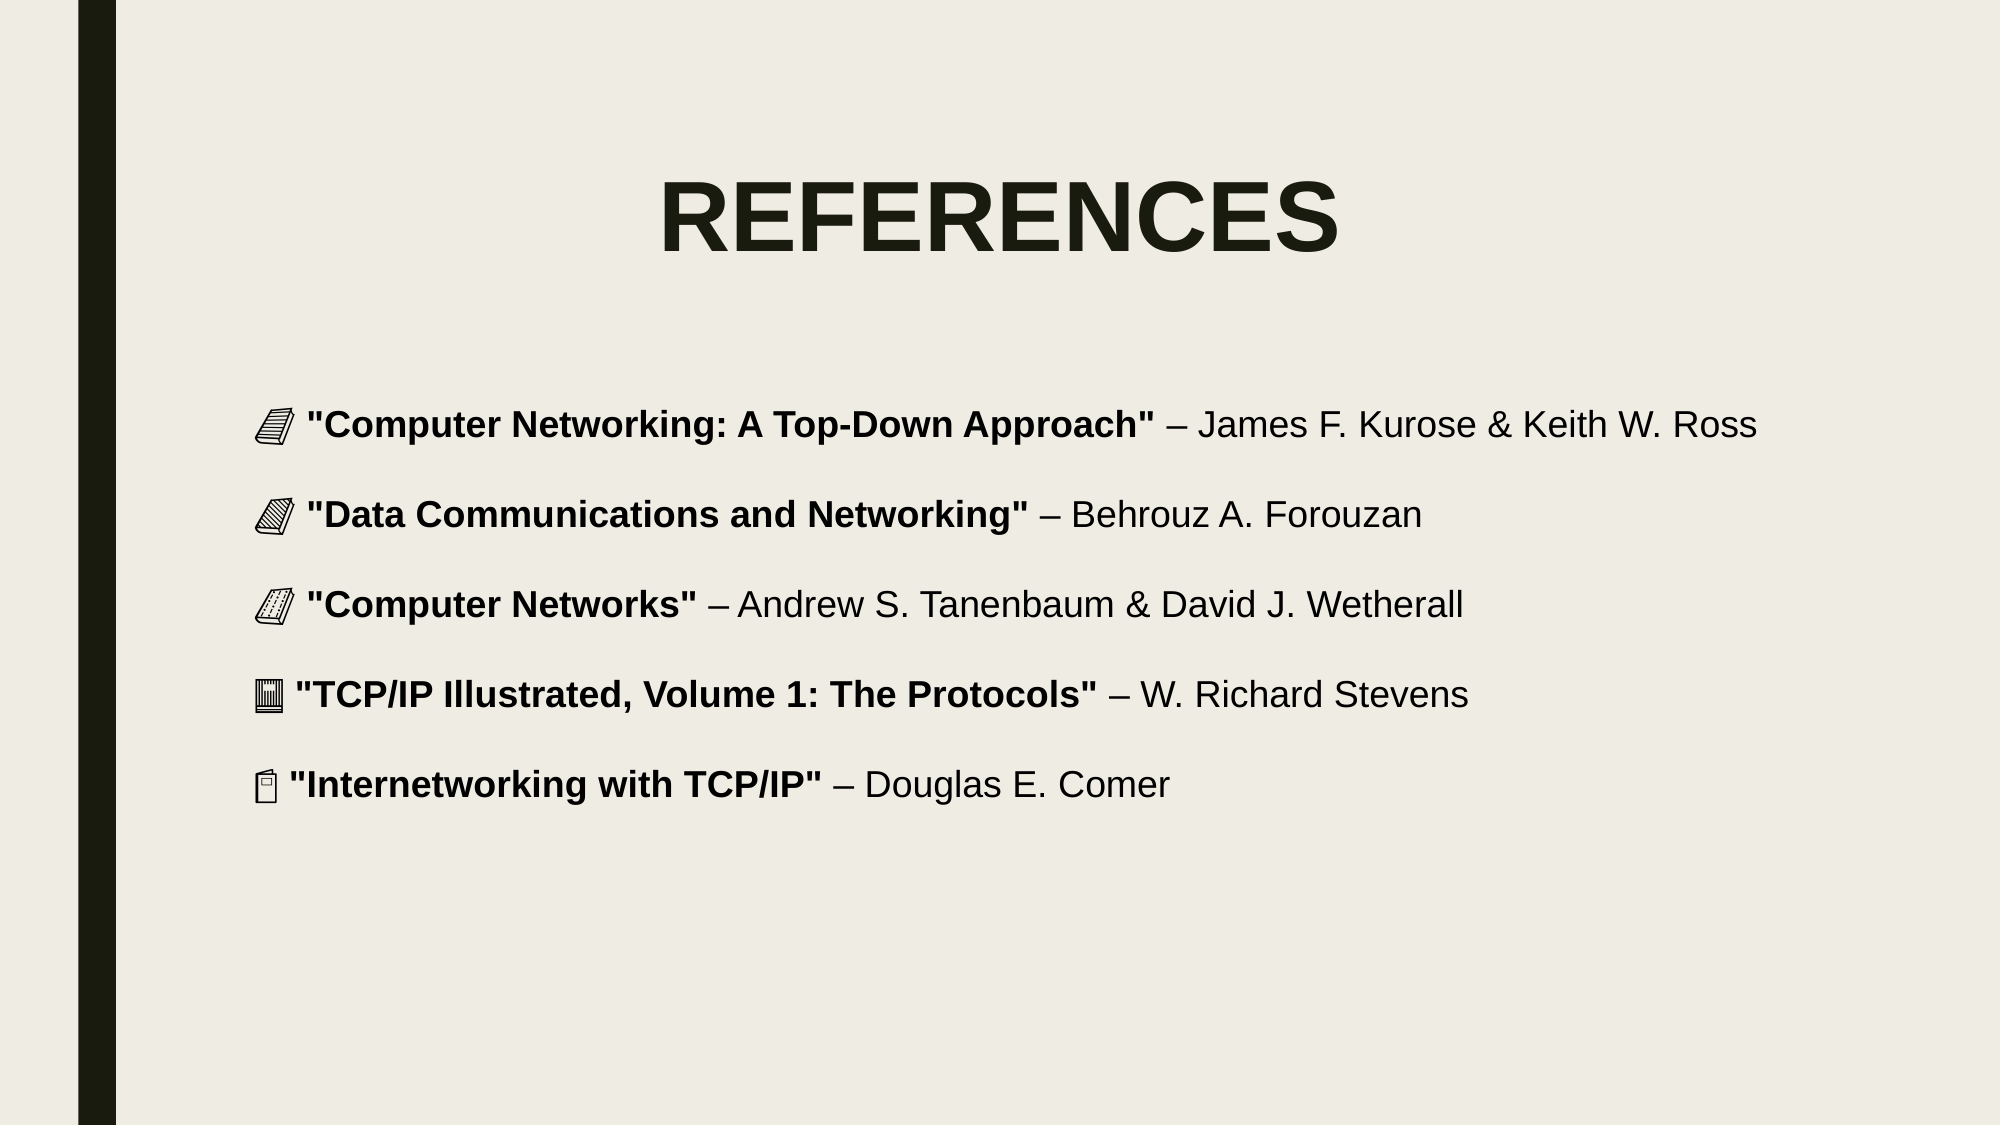

# REFERENCES
📘 "Computer Networking: A Top-Down Approach" – James F. Kurose & Keith W. Ross
📗 "Data Communications and Networking" – Behrouz A. Forouzan
📙 "Computer Networks" – Andrew S. Tanenbaum & David J. Wetherall
📕 "TCP/IP Illustrated, Volume 1: The Protocols" – W. Richard Stevens
📓 "Internetworking with TCP/IP" – Douglas E. Comer